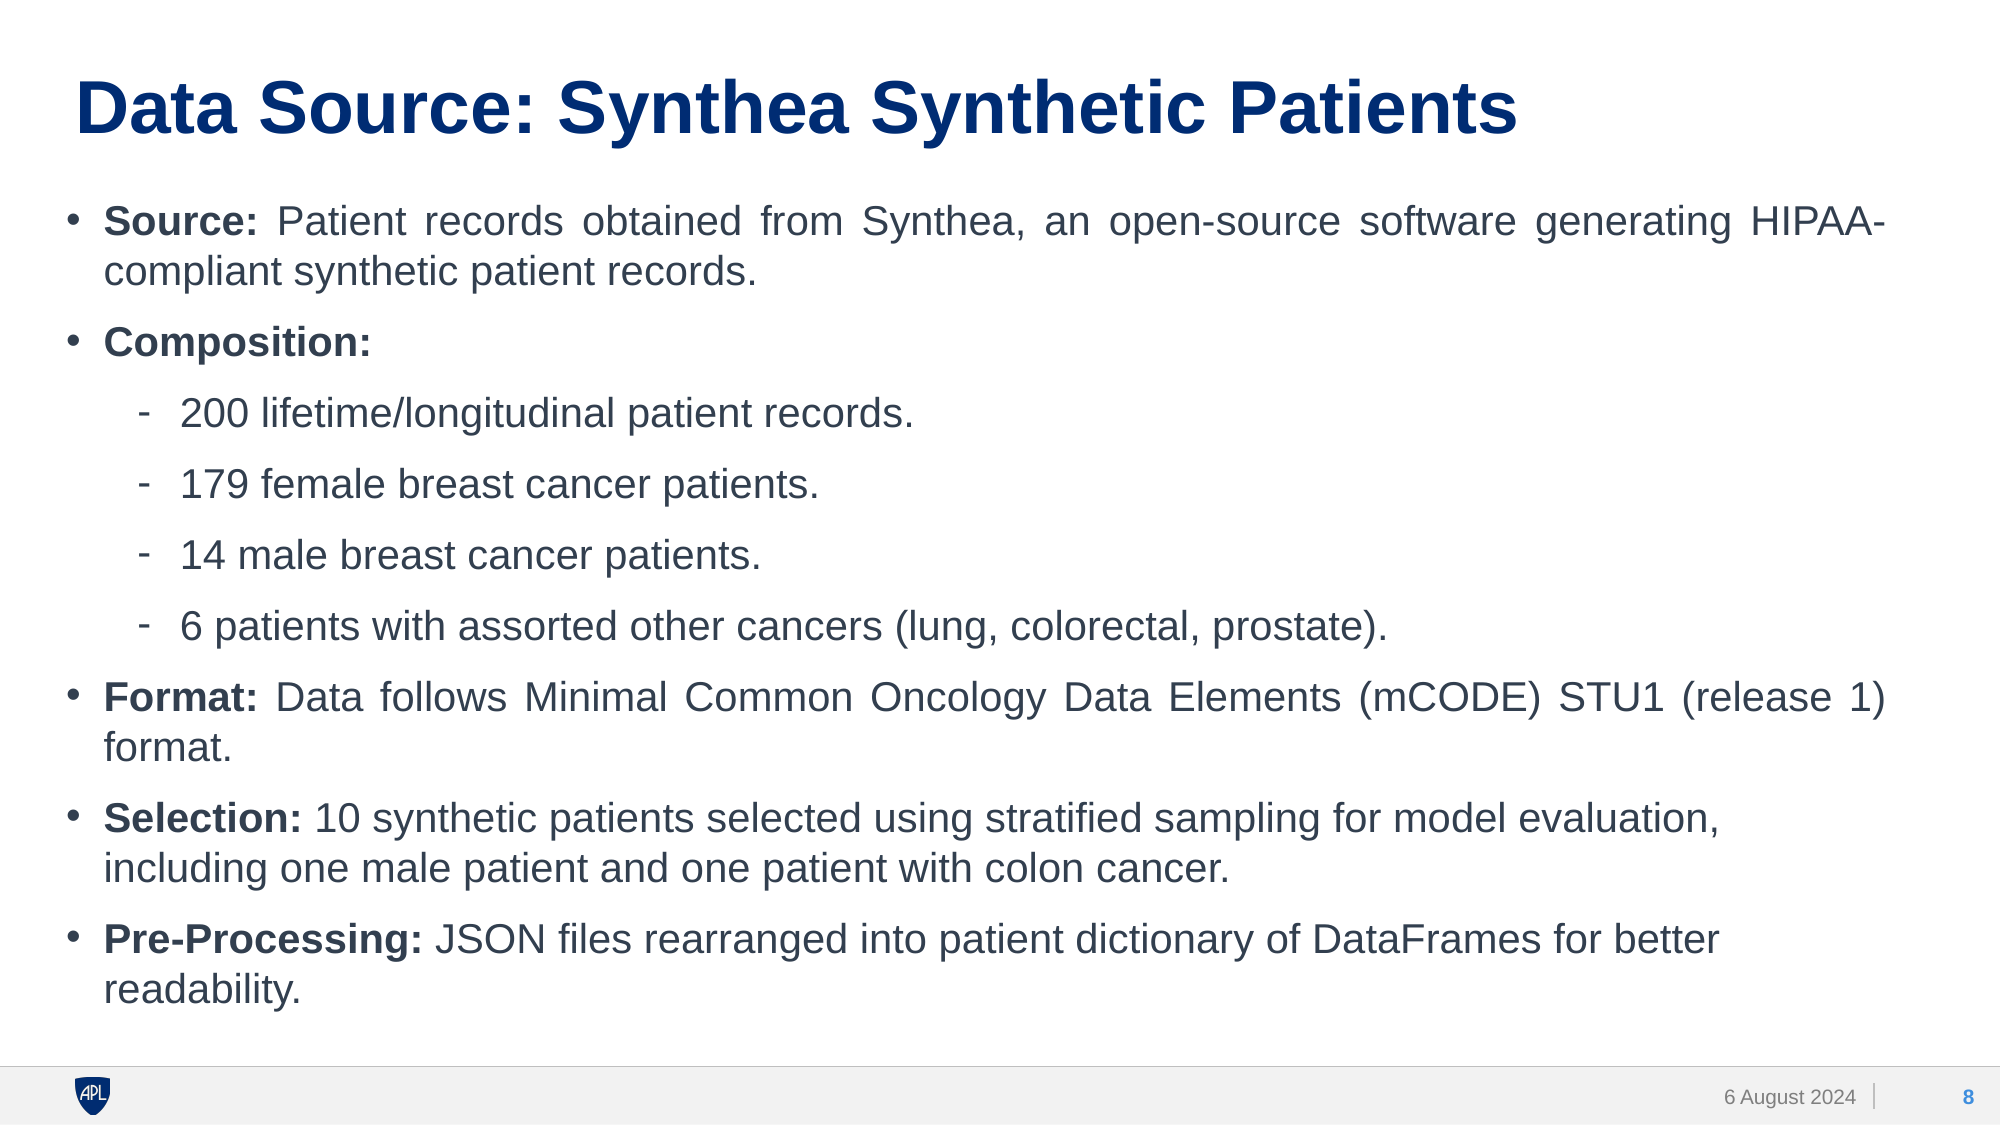

# Data Source: Synthea Synthetic Patients
Source: Patient records obtained from Synthea, an open-source software generating HIPAA-compliant synthetic patient records.
Composition:
200 lifetime/longitudinal patient records.
179 female breast cancer patients.
14 male breast cancer patients.
6 patients with assorted other cancers (lung, colorectal, prostate).
Format: Data follows Minimal Common Oncology Data Elements (mCODE) STU1 (release 1) format.
Selection: 10 synthetic patients selected using stratified sampling for model evaluation, including one male patient and one patient with colon cancer.
Pre-Processing: JSON files rearranged into patient dictionary of DataFrames for better readability.
8
6 August 2024